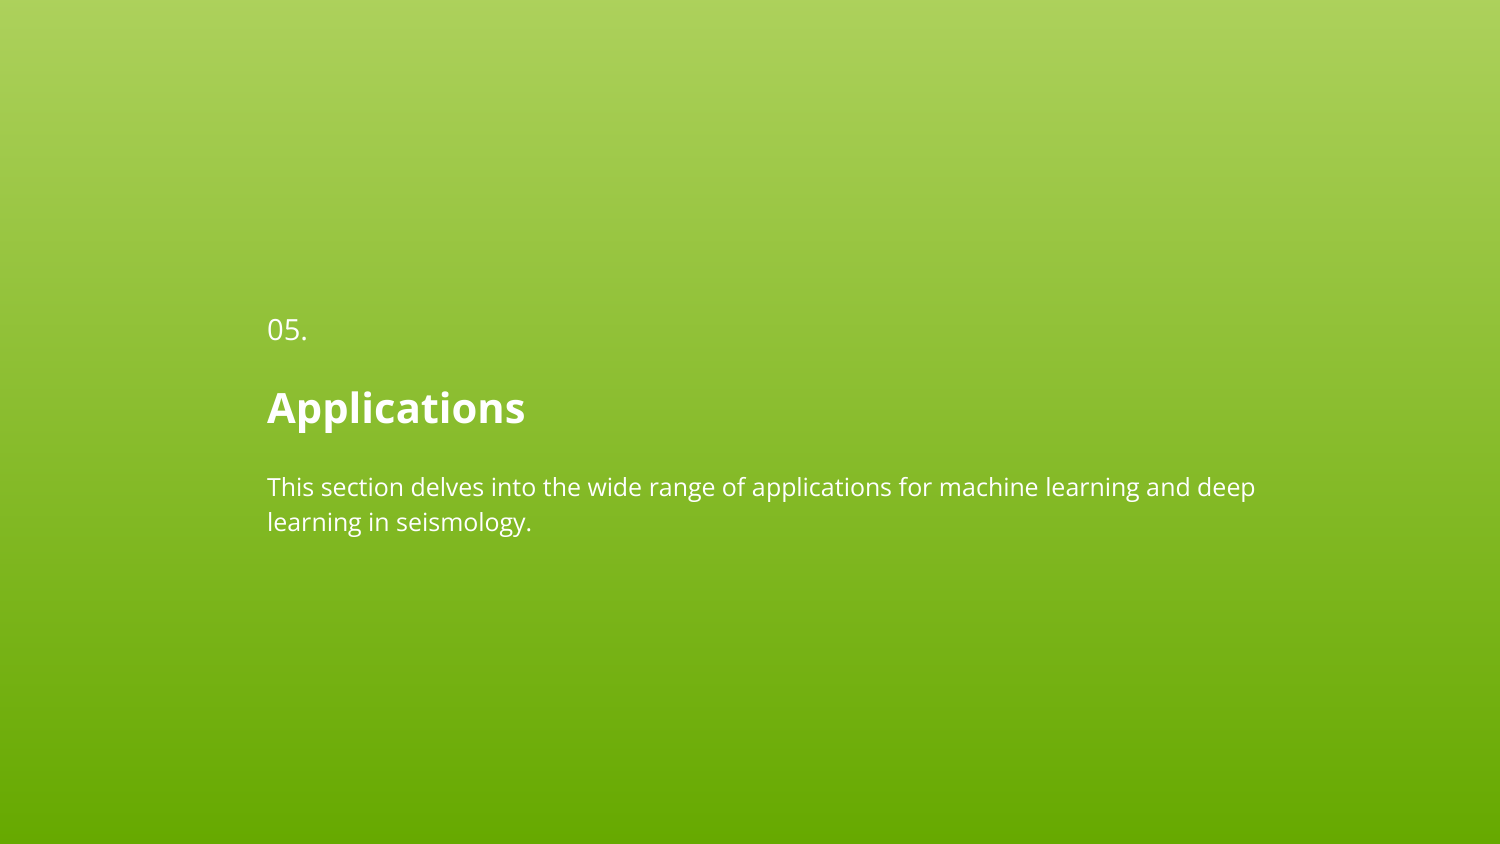

05.
Applications
This section delves into the wide range of applications for machine learning and deep learning in seismology.